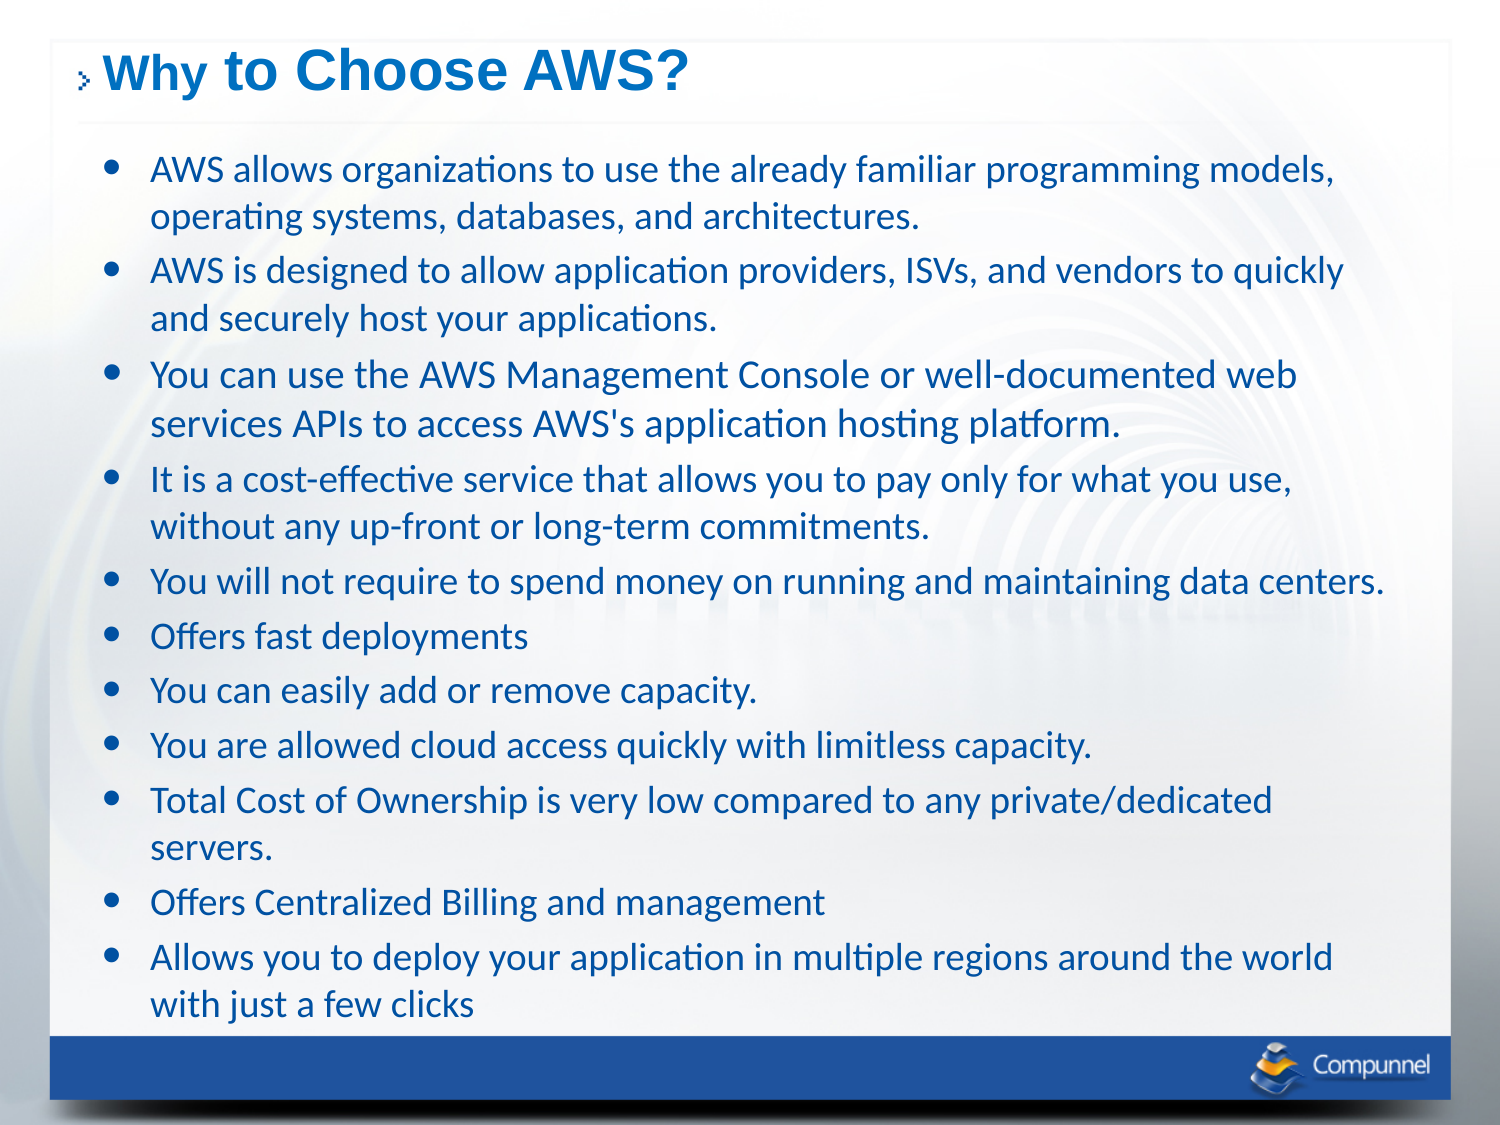

Why to Choose AWS?

AWS allows organizations to use the already familiar programming models, operating systems, databases, and architectures.
AWS is designed to allow application providers, ISVs, and vendors to quickly and securely host your applications.
You can use the AWS Management Console or well-documented web services APIs to access AWS's application hosting platform.
It is a cost-effective service that allows you to pay only for what you use, without any up-front or long-term commitments.
You will not require to spend money on running and maintaining data centers.
Offers fast deployments
You can easily add or remove capacity.
You are allowed cloud access quickly with limitless capacity.
Total Cost of Ownership is very low compared to any private/dedicated servers.
Offers Centralized Billing and management
Allows you to deploy your application in multiple regions around the world with just a few clicks